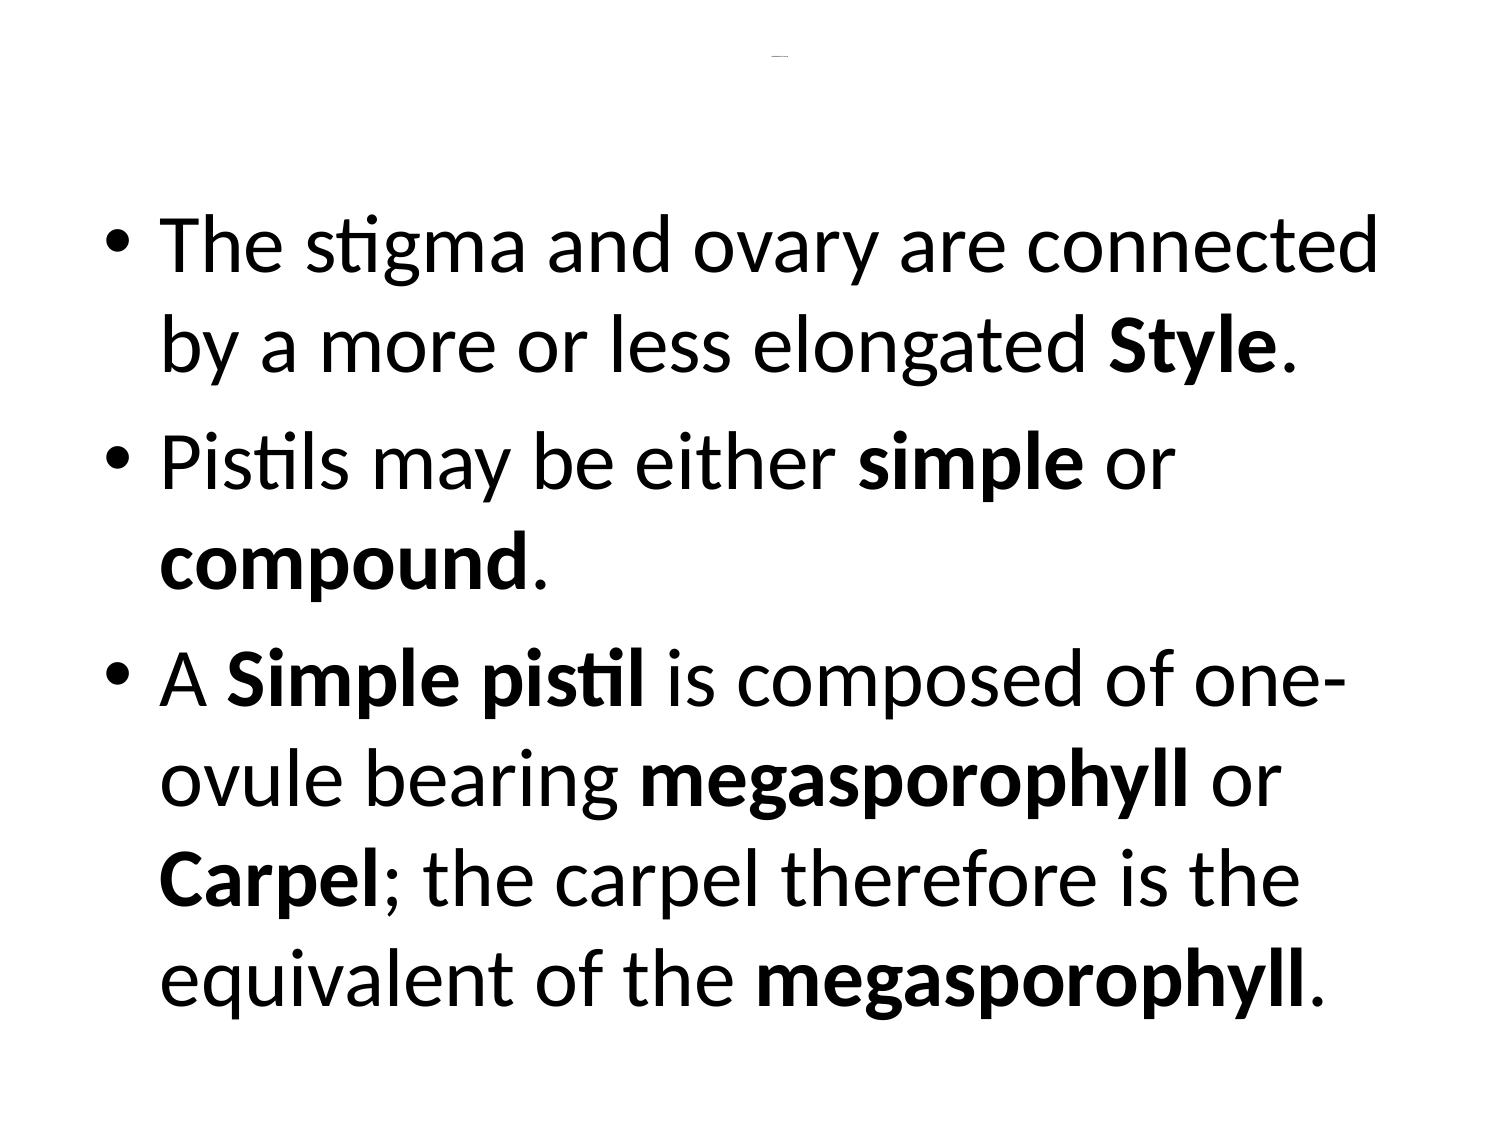

# MORPHOLOGY Cont’d.
The stigma and ovary are connected by a more or less elongated Style.
Pistils may be either simple or compound.
A Simple pistil is composed of one-ovule bearing megasporophyll or Carpel; the carpel therefore is the equivalent of the megasporophyll.